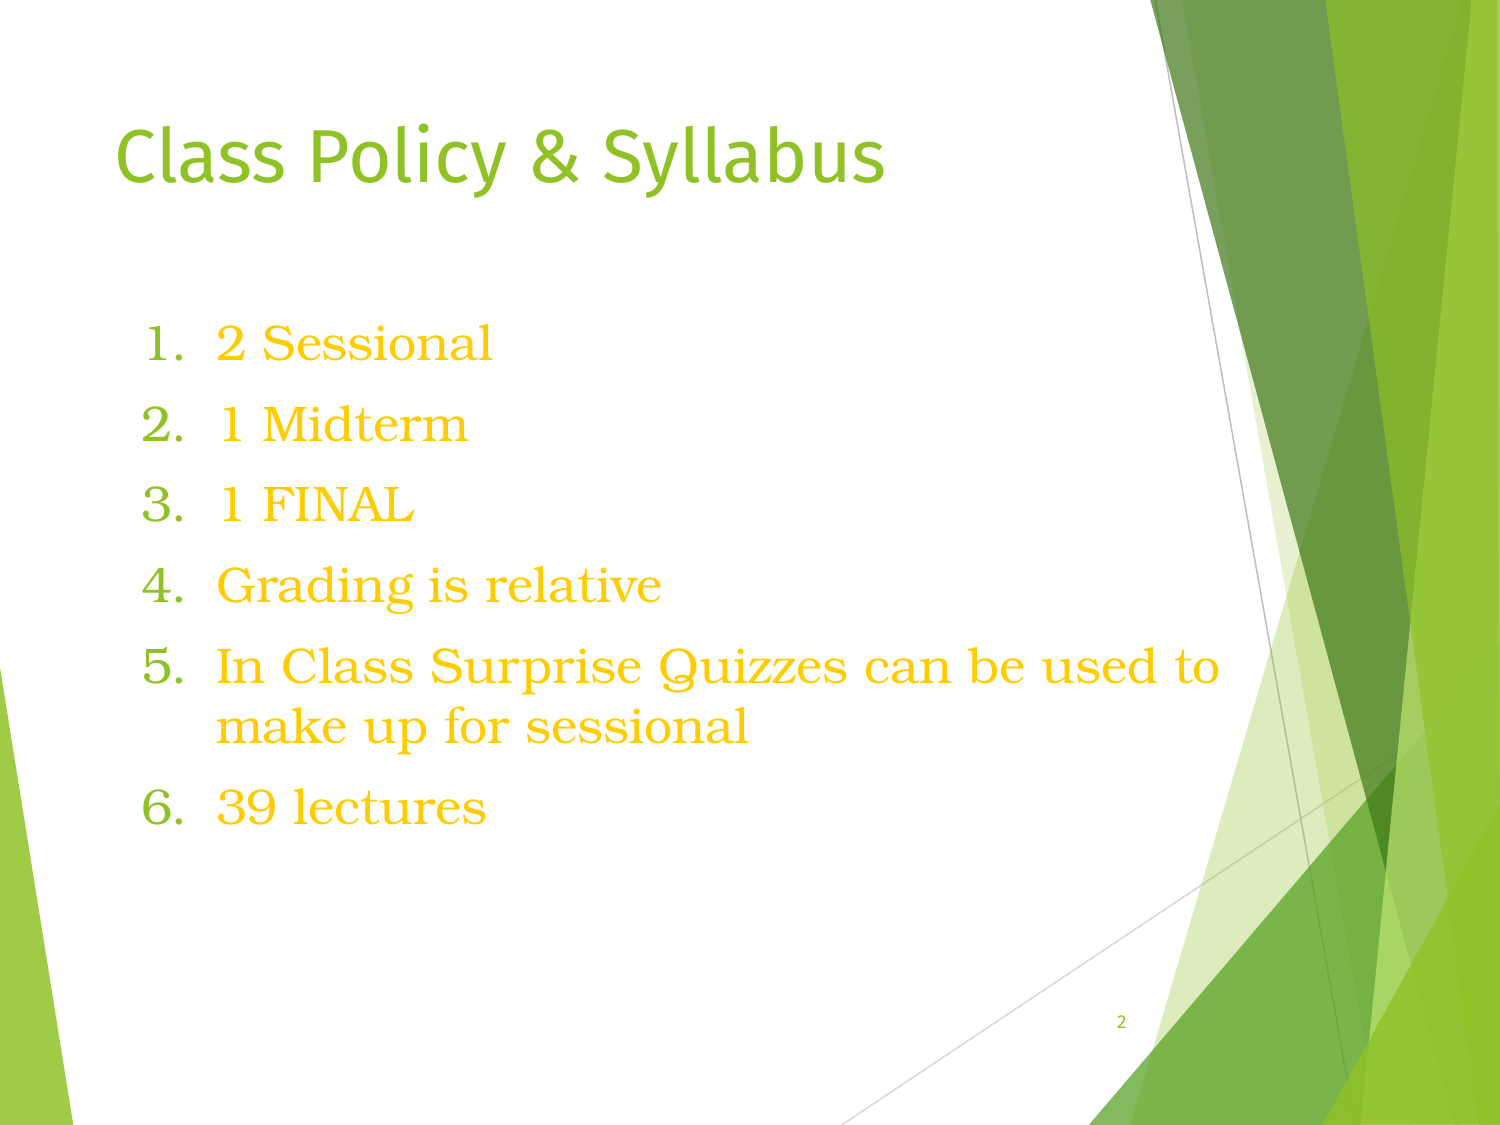

# Class Policy & Syllabus
2 Sessional
1 Midterm
1 FINAL
Grading is relative
In Class Surprise Quizzes can be used to make up for sessional
39 lectures

2